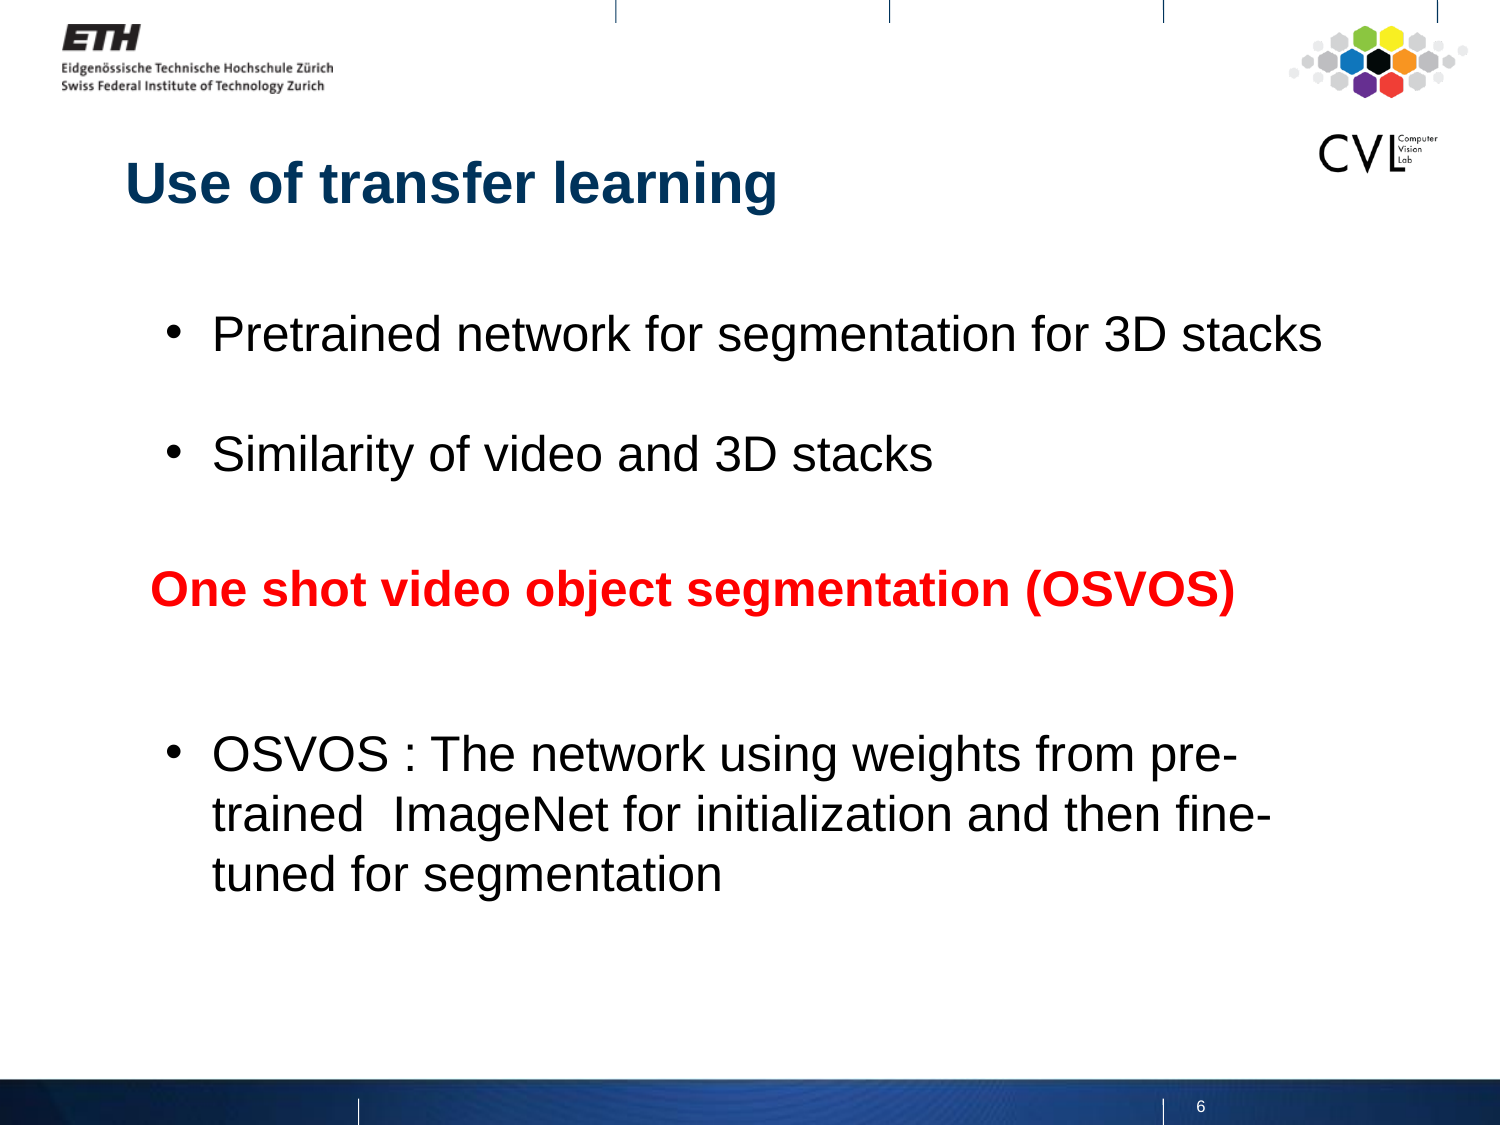

Use of transfer learning

Pretrained network for segmentation for 3D stacks

Similarity of video and 3D stacks

OSVOS : The network using weights from pre-trained  ImageNet for initialization and then fine-tuned for segmentation

One shot video object segmentation (OSVOS)
6